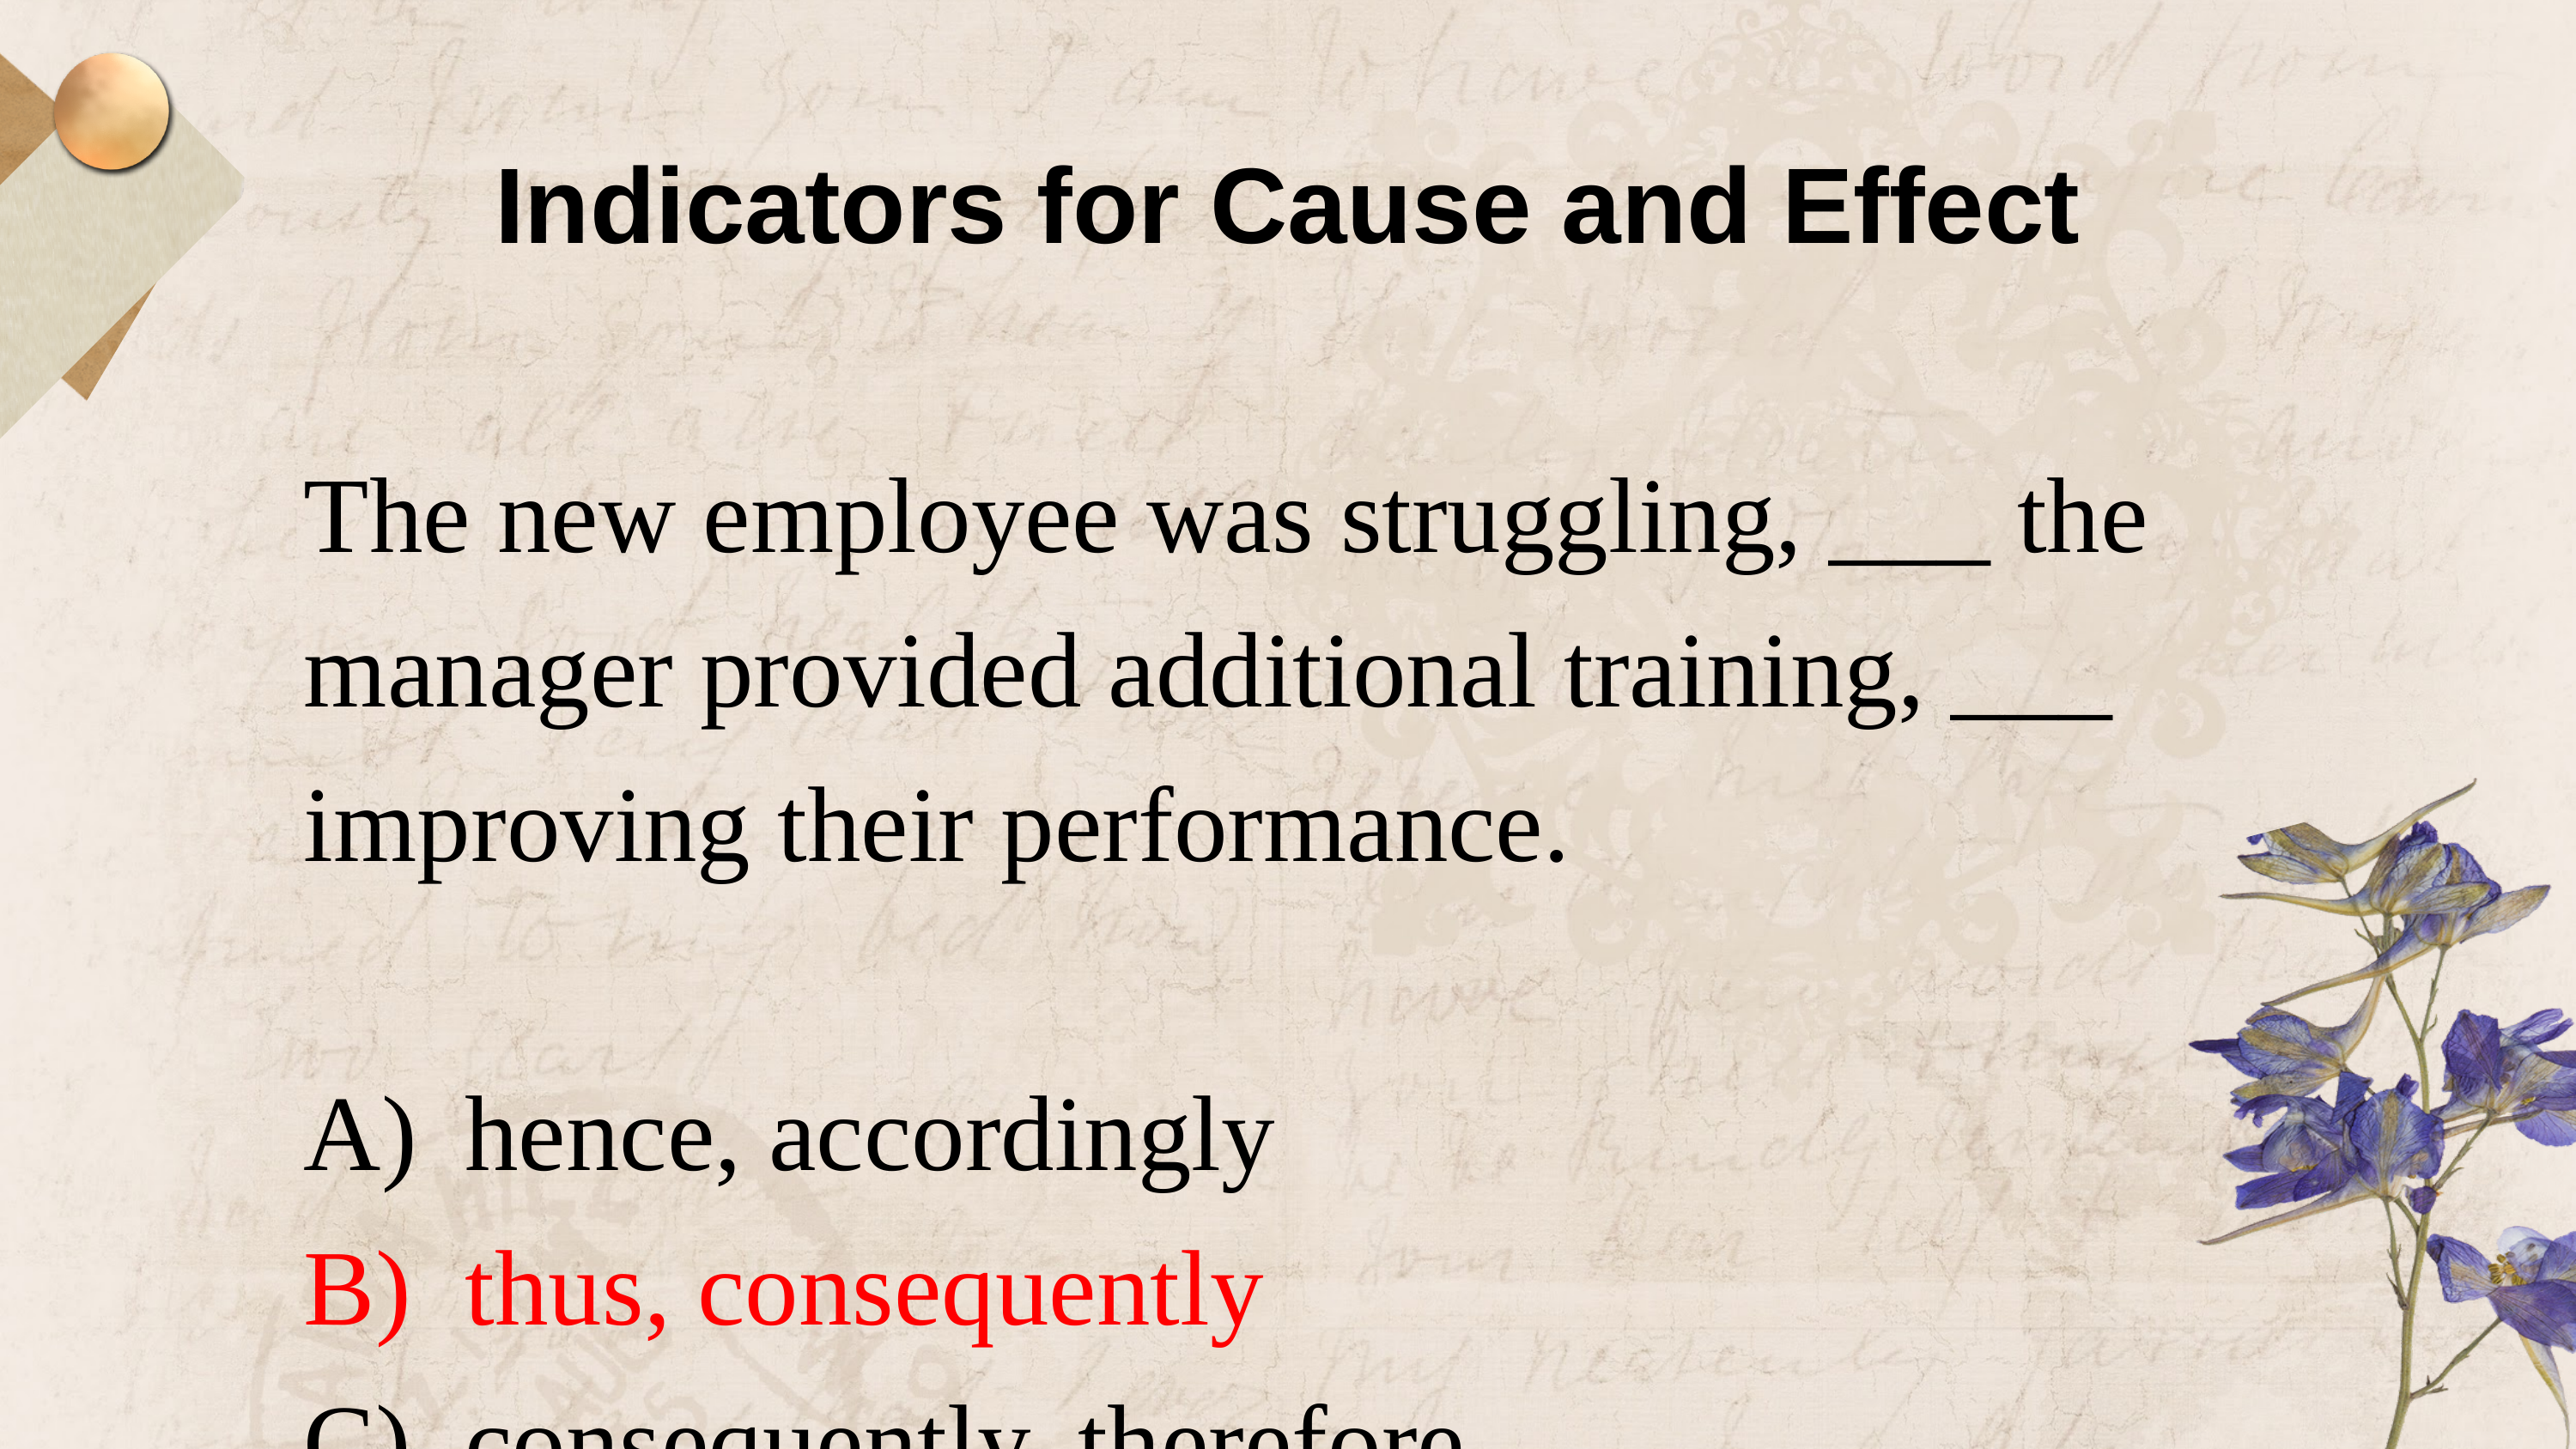

Indicators for Cause and Effect

The new employee was struggling, ___ the manager provided additional training, ___ improving their performance.

hence, accordingly
thus, consequently
consequently, therefore
therefore, hence